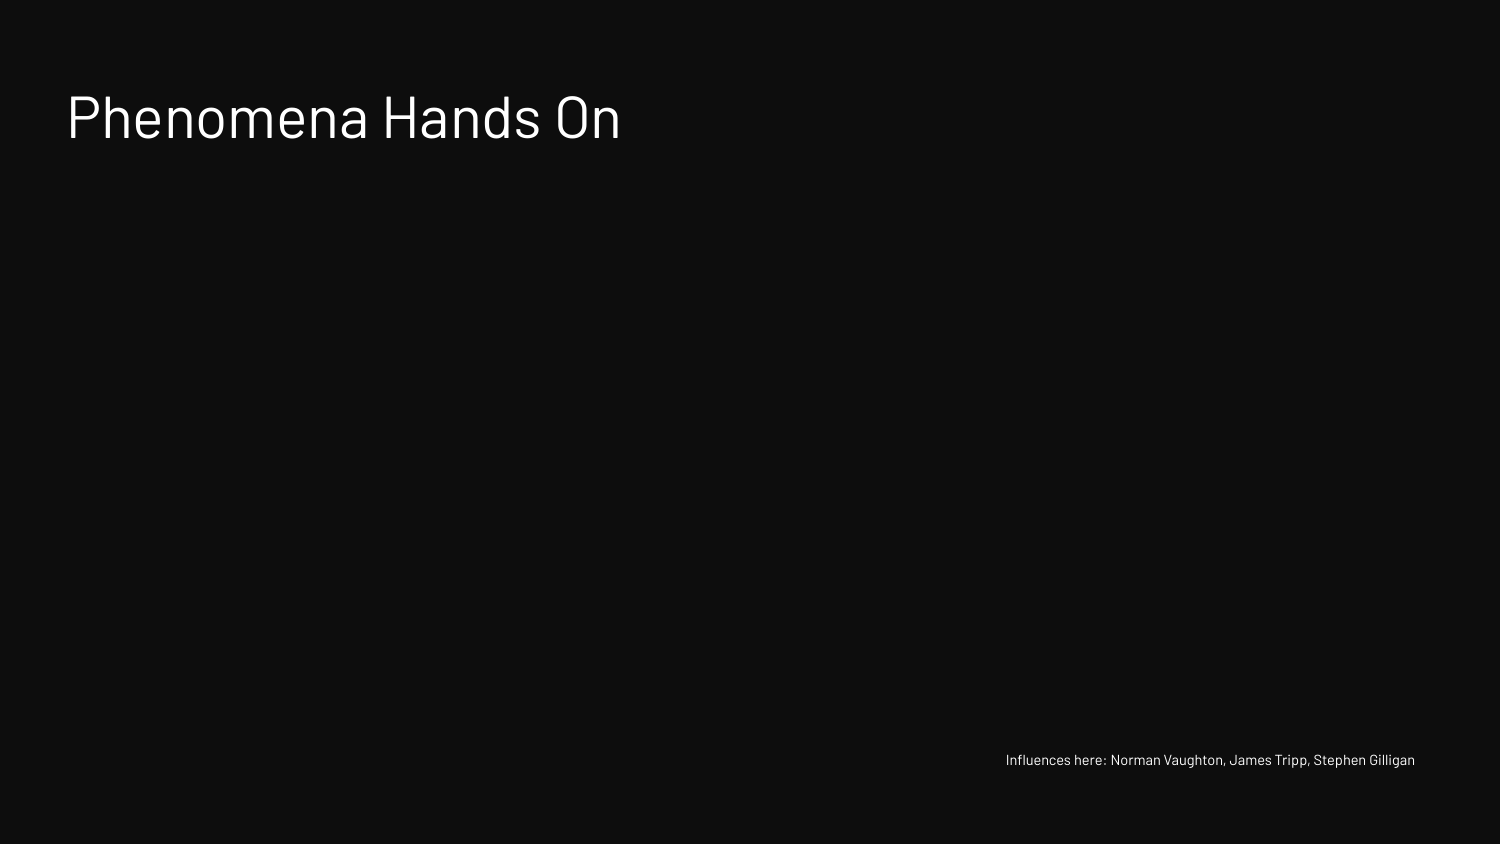

# Phenomena Hands On

Influences here: Norman Vaughton, James Tripp, Stephen Gilligan